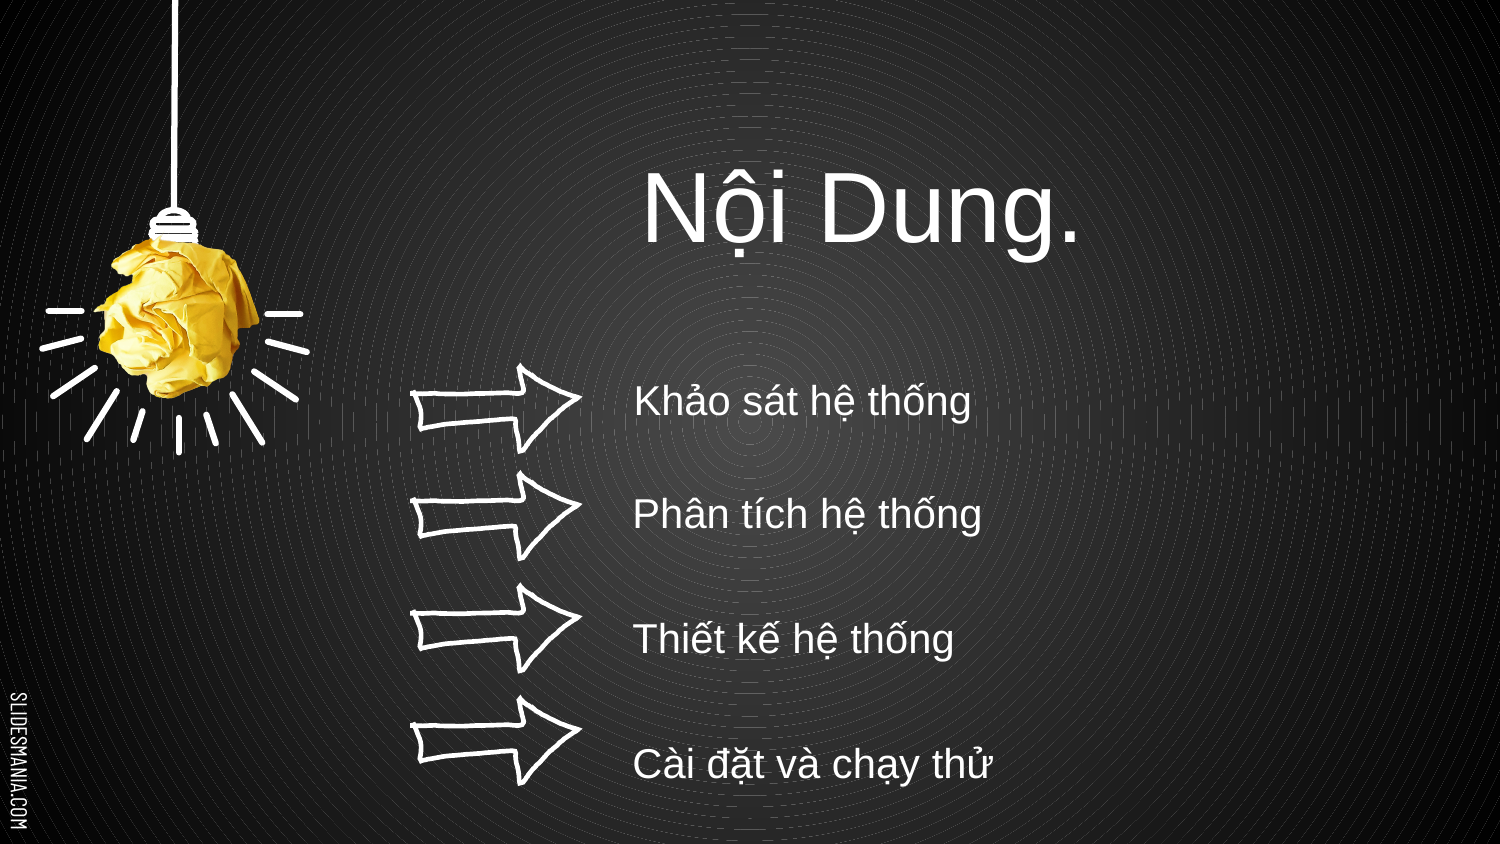

# Nội Dung.

Phân tích hệ thống
Thiết kế hệ thống
Cài đặt và chạy thử

Khảo sát hệ thống